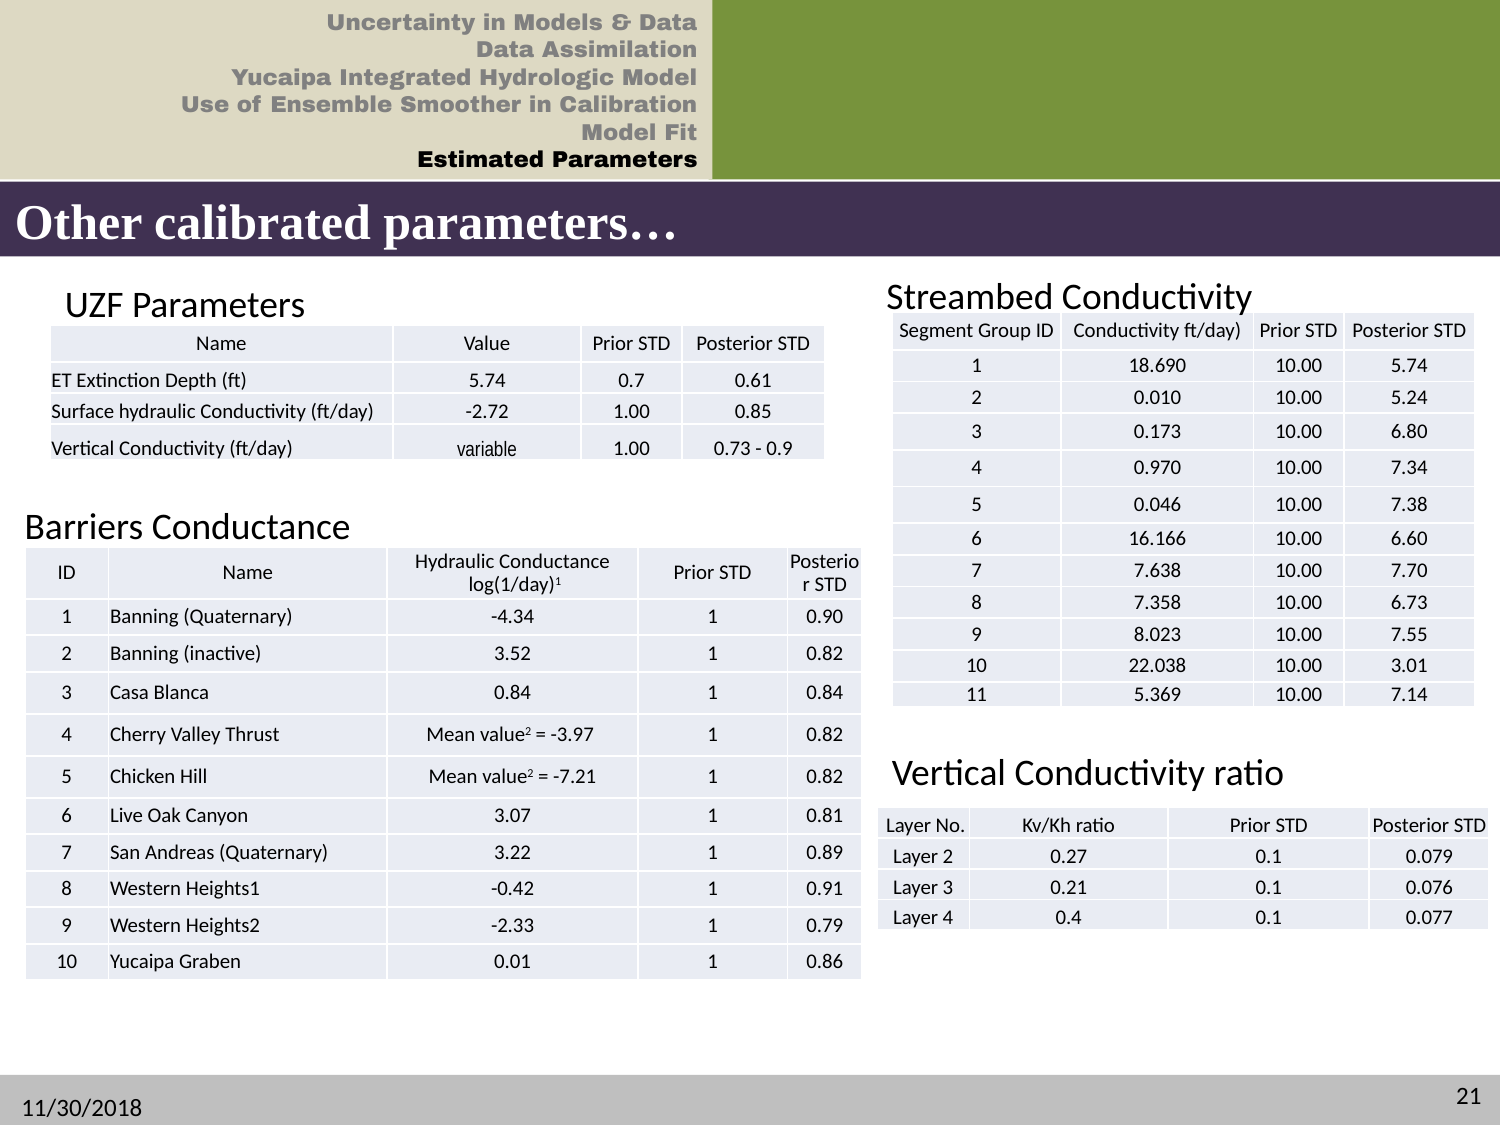

Uncertainty in Models & Data
Data Assimilation
Yucaipa Integrated Hydrologic Model
Use of Ensemble Smoother in Calibration
Model Fit
Estimated Parameters

Other calibrated parameters…
Streambed Conductivity
UZF Parameters
| Segment Group ID | Conductivity ft/day) | Prior STD | Posterior STD |
| --- | --- | --- | --- |
| 1 | 18.690 | 10.00 | 5.74 |
| 2 | 0.010 | 10.00 | 5.24 |
| 3 | 0.173 | 10.00 | 6.80 |
| 4 | 0.970 | 10.00 | 7.34 |
| 5 | 0.046 | 10.00 | 7.38 |
| 6 | 16.166 | 10.00 | 6.60 |
| 7 | 7.638 | 10.00 | 7.70 |
| 8 | 7.358 | 10.00 | 6.73 |
| 9 | 8.023 | 10.00 | 7.55 |
| 10 | 22.038 | 10.00 | 3.01 |
| 11 | 5.369 | 10.00 | 7.14 |
| Name | Value | Prior STD | Posterior STD |
| --- | --- | --- | --- |
| ET Extinction Depth (ft) | 5.74 | 0.7 | 0.61 |
| Surface hydraulic Conductivity (ft/day) | -2.72 | 1.00 | 0.85 |
| Vertical Conductivity (ft/day) | variable | 1.00 | 0.73 - 0.9 |
Barriers Conductance
| ID | Name | Hydraulic Conductance log(1/day)1 | Prior STD | Posterior STD |
| --- | --- | --- | --- | --- |
| 1 | Banning (Quaternary) | -4.34 | 1 | 0.90 |
| 2 | Banning (inactive) | 3.52 | 1 | 0.82 |
| 3 | Casa Blanca | 0.84 | 1 | 0.84 |
| 4 | Cherry Valley Thrust | Mean value2 = -3.97 | 1 | 0.82 |
| 5 | Chicken Hill | Mean value2 = -7.21 | 1 | 0.82 |
| 6 | Live Oak Canyon | 3.07 | 1 | 0.81 |
| 7 | San Andreas (Quaternary) | 3.22 | 1 | 0.89 |
| 8 | Western Heights1 | -0.42 | 1 | 0.91 |
| 9 | Western Heights2 | -2.33 | 1 | 0.79 |
| 10 | Yucaipa Graben | 0.01 | 1 | 0.86 |
Vertical Conductivity ratio
| Layer No. | Kv/Kh ratio | Prior STD | Posterior STD |
| --- | --- | --- | --- |
| Layer 2 | 0.27 | 0.1 | 0.079 |
| Layer 3 | 0.21 | 0.1 | 0.076 |
| Layer 4 | 0.4 | 0.1 | 0.077 |
21

11/30/2018